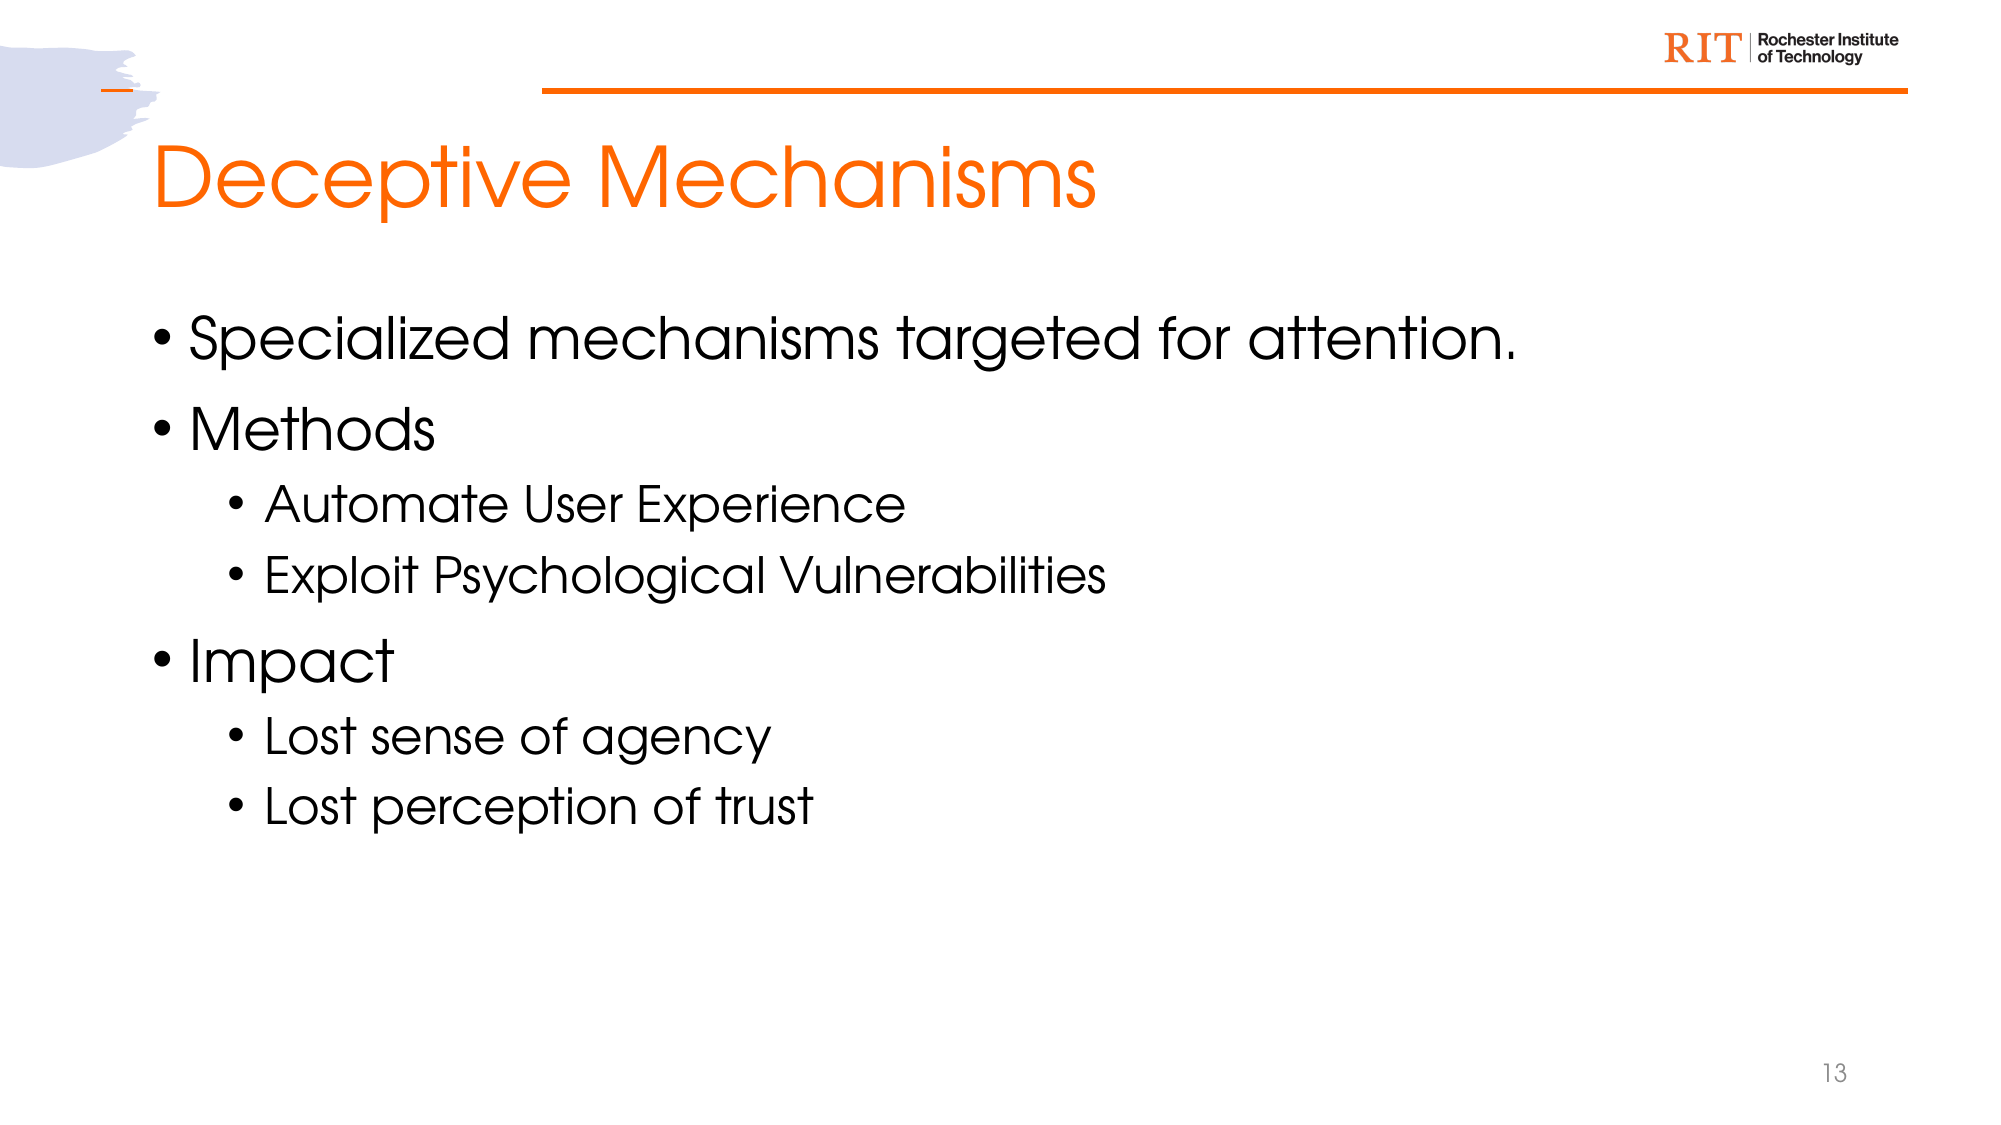

# Deceptive Mechanisms
Specialized mechanisms targeted for attention.
Methods
Automate User Experience
Exploit Psychological Vulnerabilities
Impact
Lost sense of agency
Lost perception of trust
13